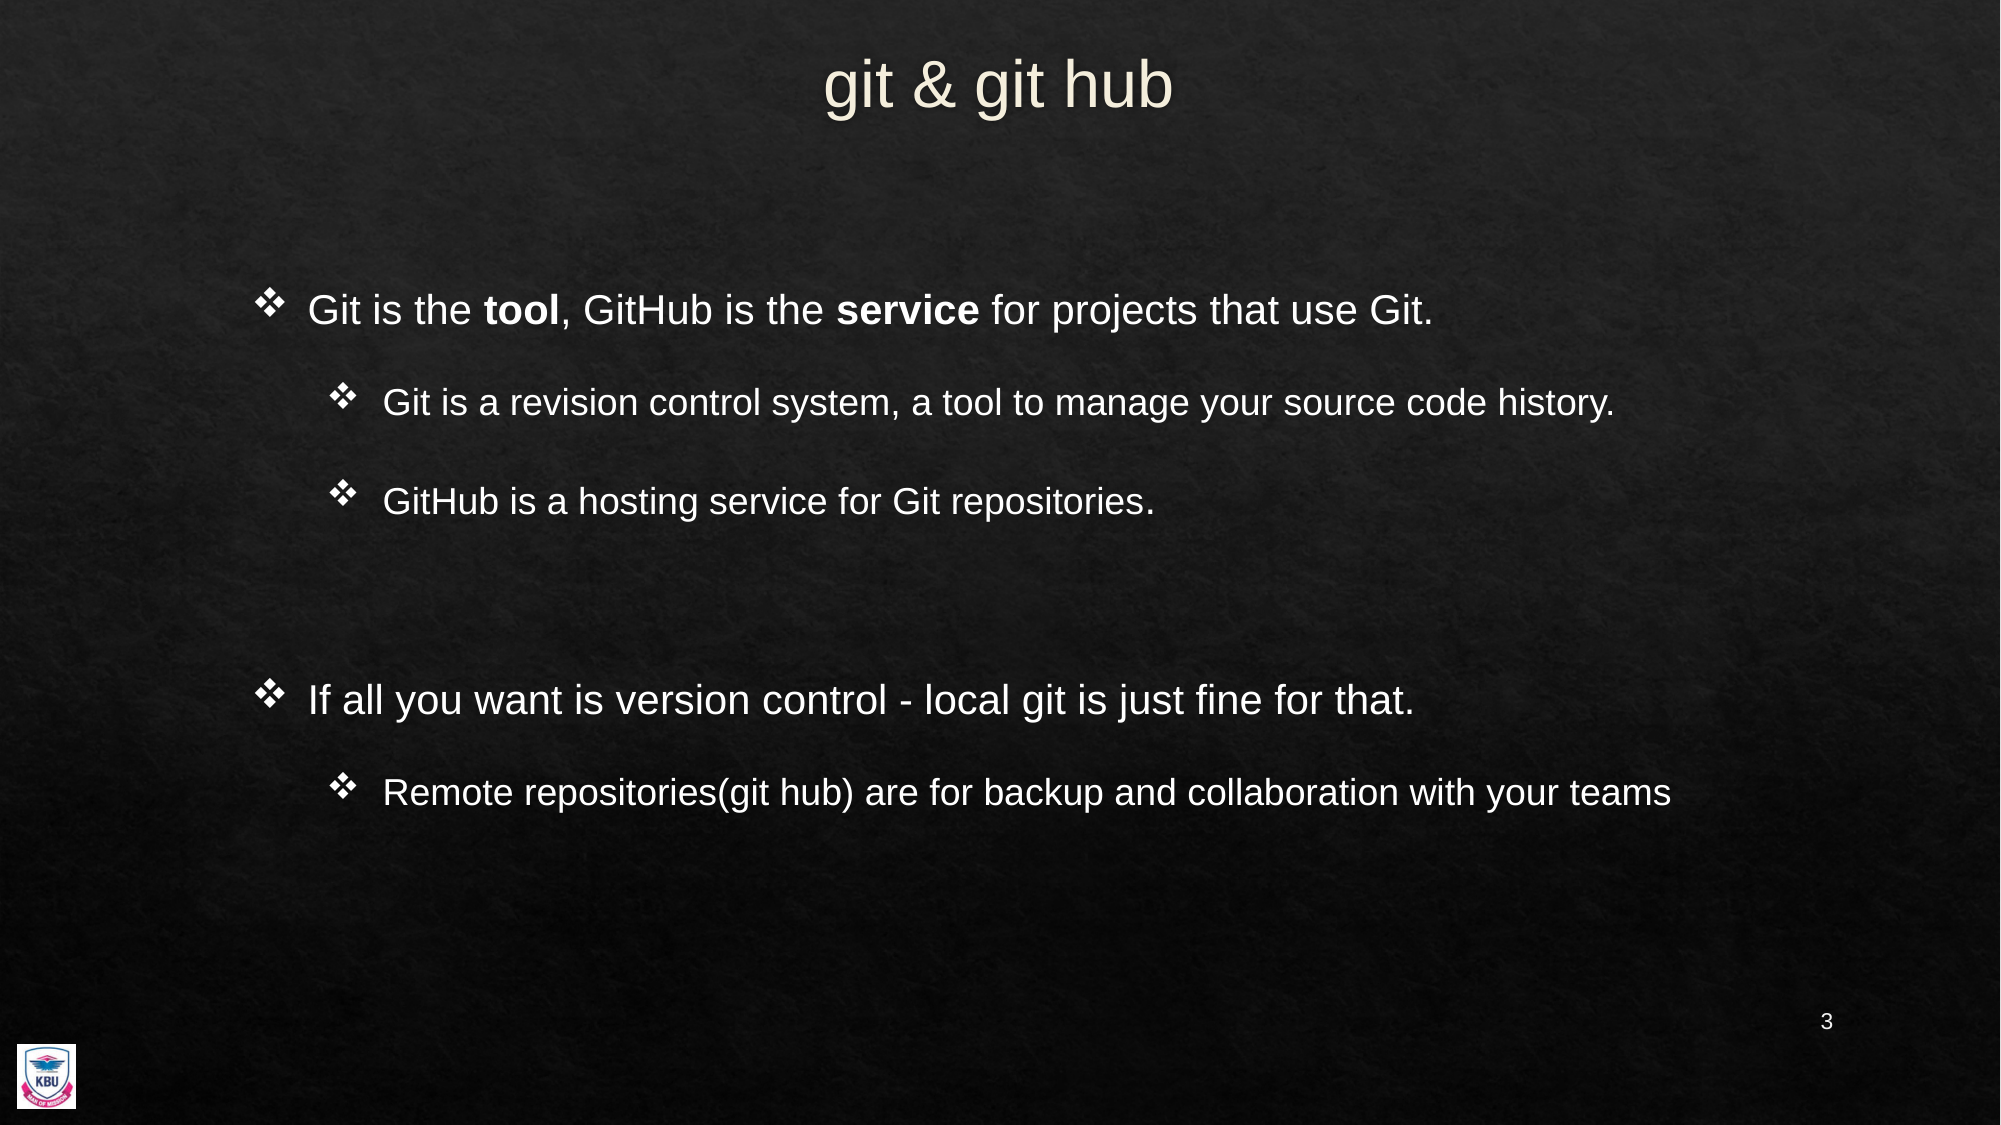

# git & git hub
Git is the tool, GitHub is the service for projects that use Git.
Git is a revision control system, a tool to manage your source code history.
GitHub is a hosting service for Git repositories.

If all you want is version control - local git is just fine for that.
Remote repositories(git hub) are for backup and collaboration with your teams
3